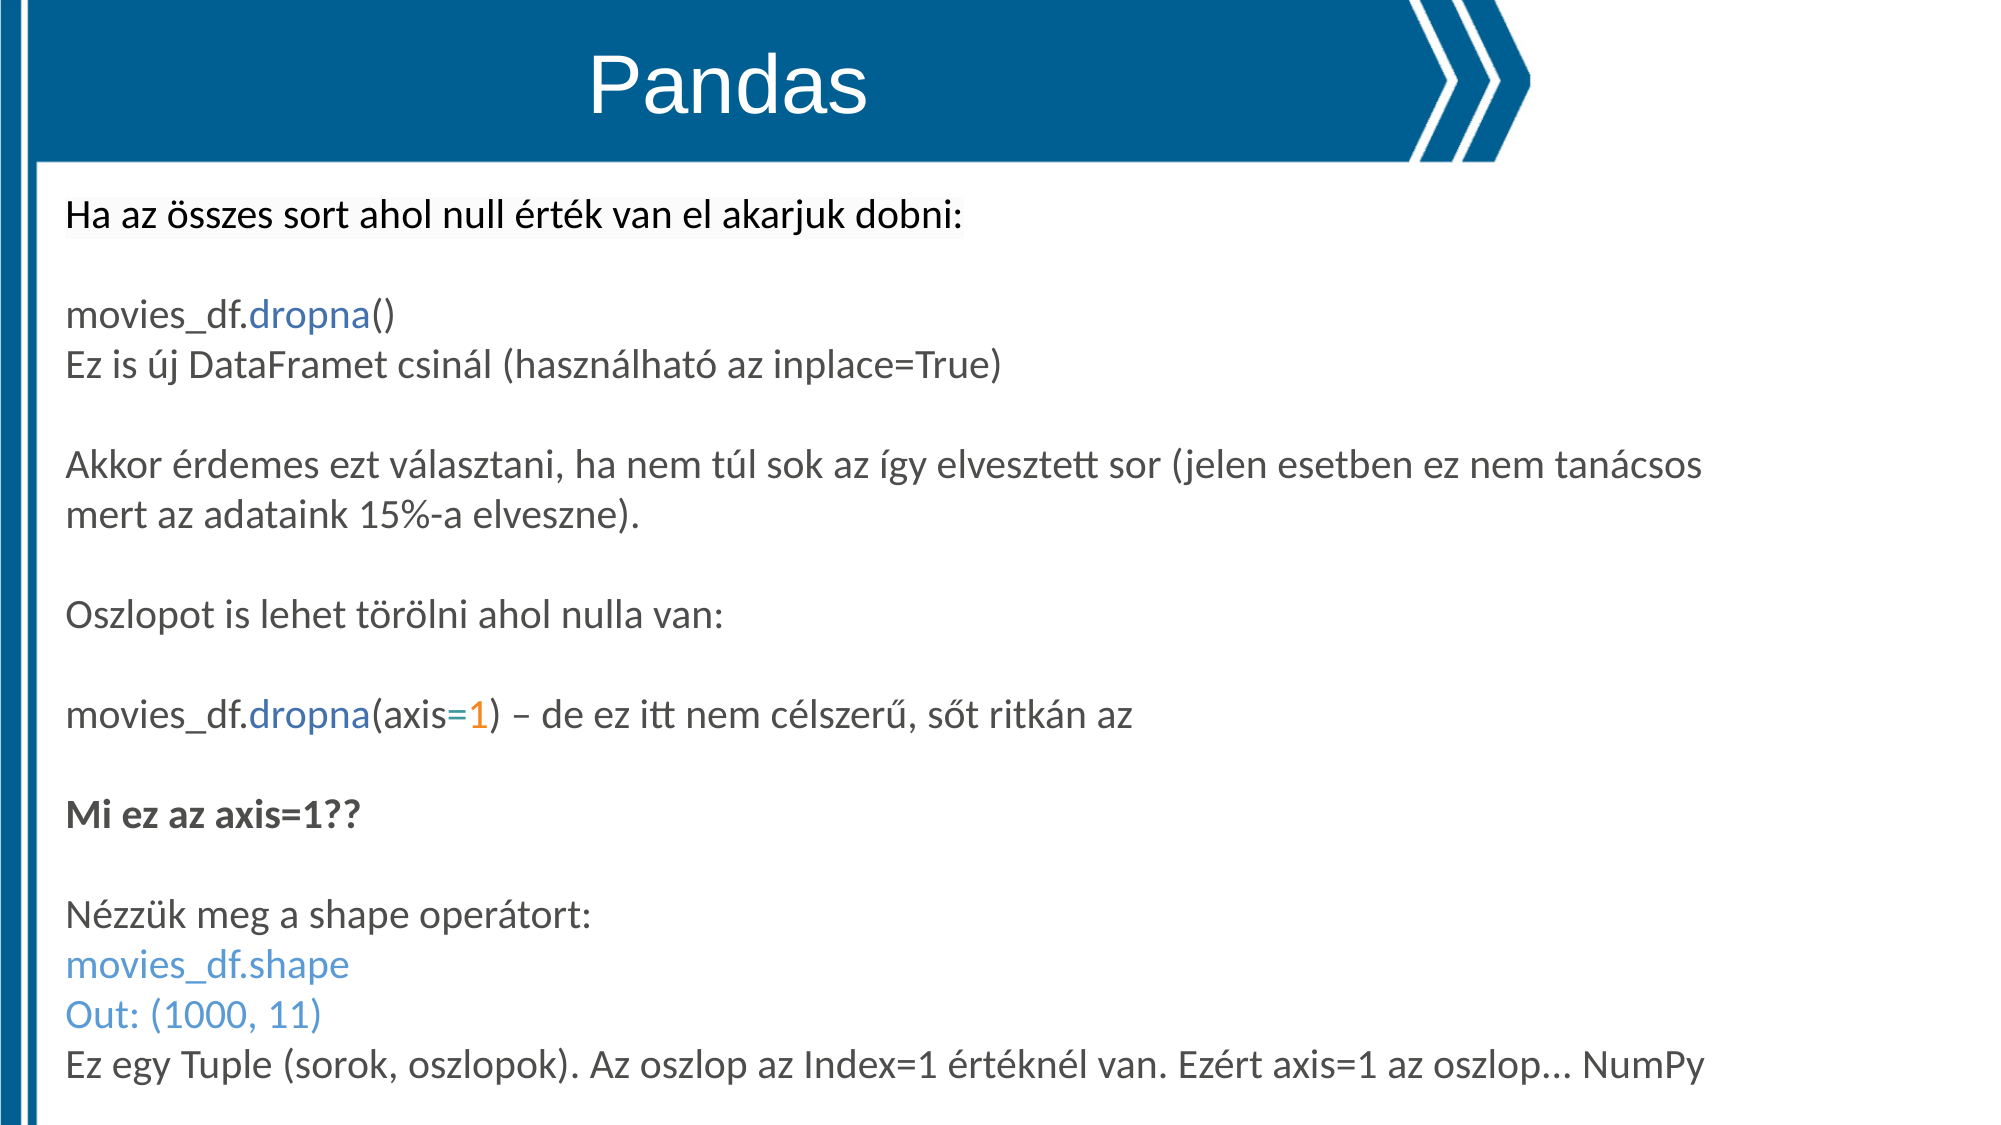

Pandas
Ha az összes sort ahol null érték van el akarjuk dobni:

movies_df.dropna()
Ez is új DataFramet csinál (használható az inplace=True)

Akkor érdemes ezt választani, ha nem túl sok az így elvesztett sor (jelen esetben ez nem tanácsos mert az adataink 15%-a elveszne).

Oszlopot is lehet törölni ahol nulla van:

movies_df.dropna(axis=1) – de ez itt nem célszerű, sőt ritkán az

Mi ez az axis=1??

Nézzük meg a shape operátort:
movies_df.shape
Out: (1000, 11)
Ez egy Tuple (sorok, oszlopok). Az oszlop az Index=1 értéknél van. Ezért axis=1 az oszlop... NumPy